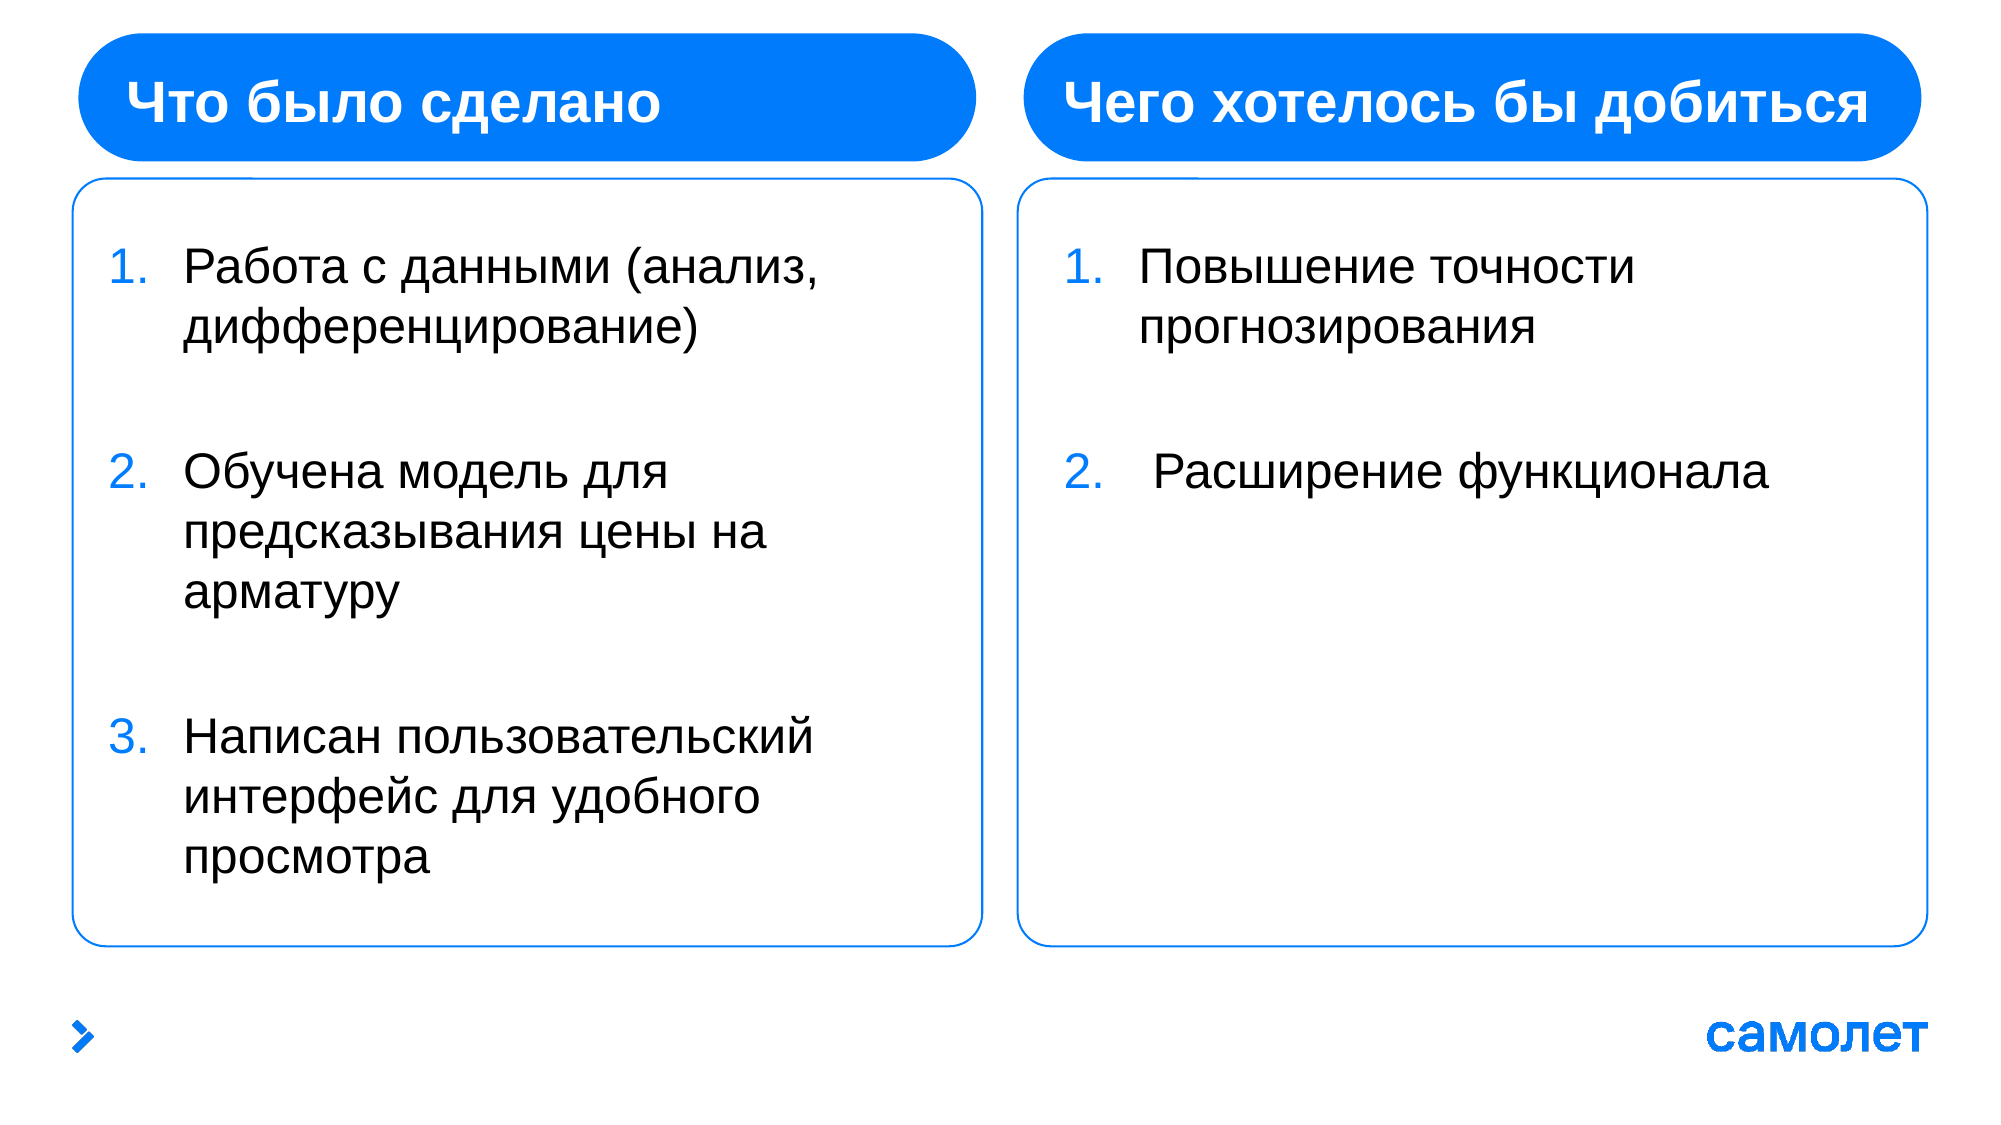

Что было сделано
Чего хотелось бы добиться
Работа с данными (анализ, дифференцирование)

Обучена модель для предсказывания цены на арматуру

Написан пользовательский интерфейс для удобного просмотра
Повышение точности прогнозирования

 Расширение функционала